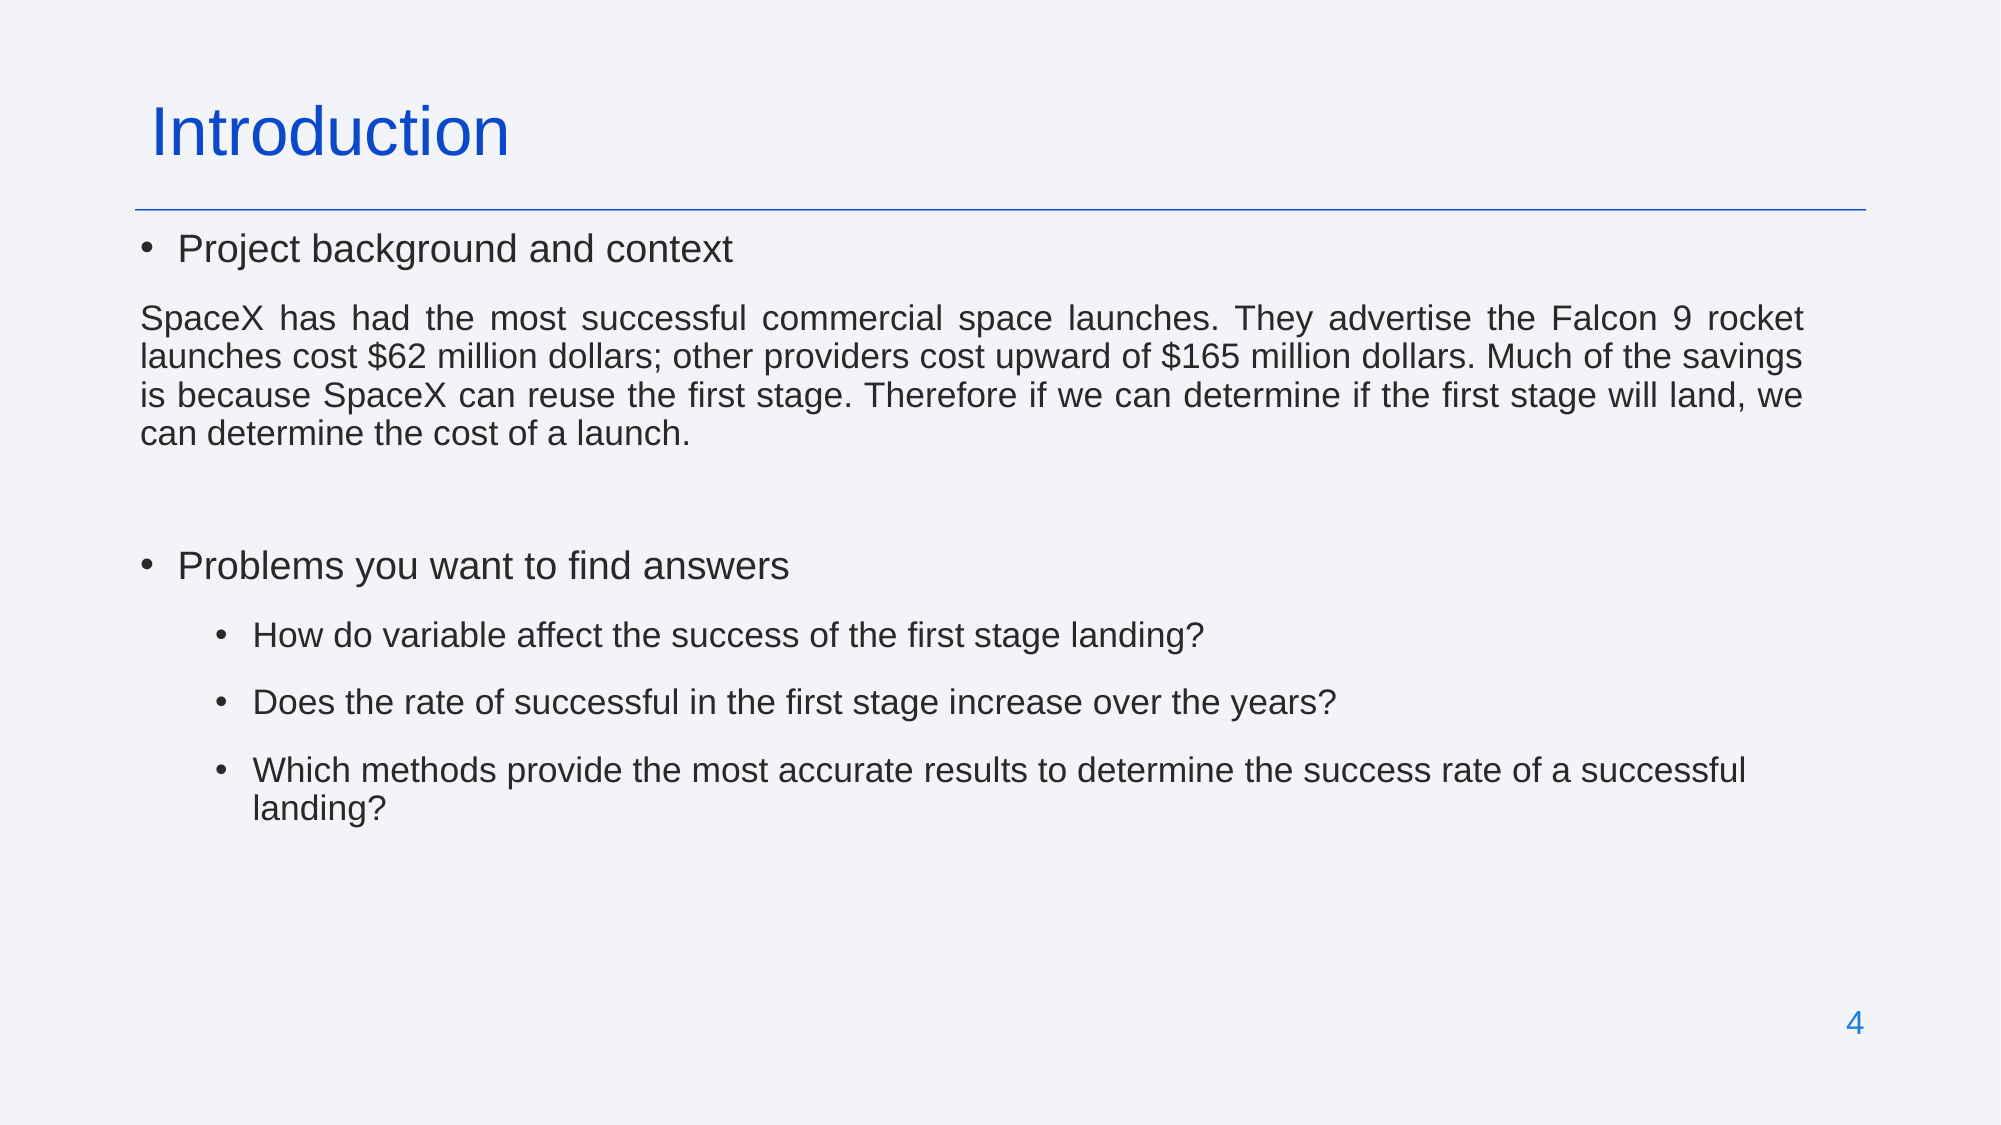

Introduction
Project background and context
SpaceX has had the most successful commercial space launches. They advertise the Falcon 9 rocket launches cost $62 million dollars; other providers cost upward of $165 million dollars. Much of the savings is because SpaceX can reuse the first stage. Therefore if we can determine if the first stage will land, we can determine the cost of a launch.

Problems you want to find answers
How do variable affect the success of the first stage landing?
Does the rate of successful in the first stage increase over the years?
Which methods provide the most accurate results to determine the success rate of a successful landing?
4